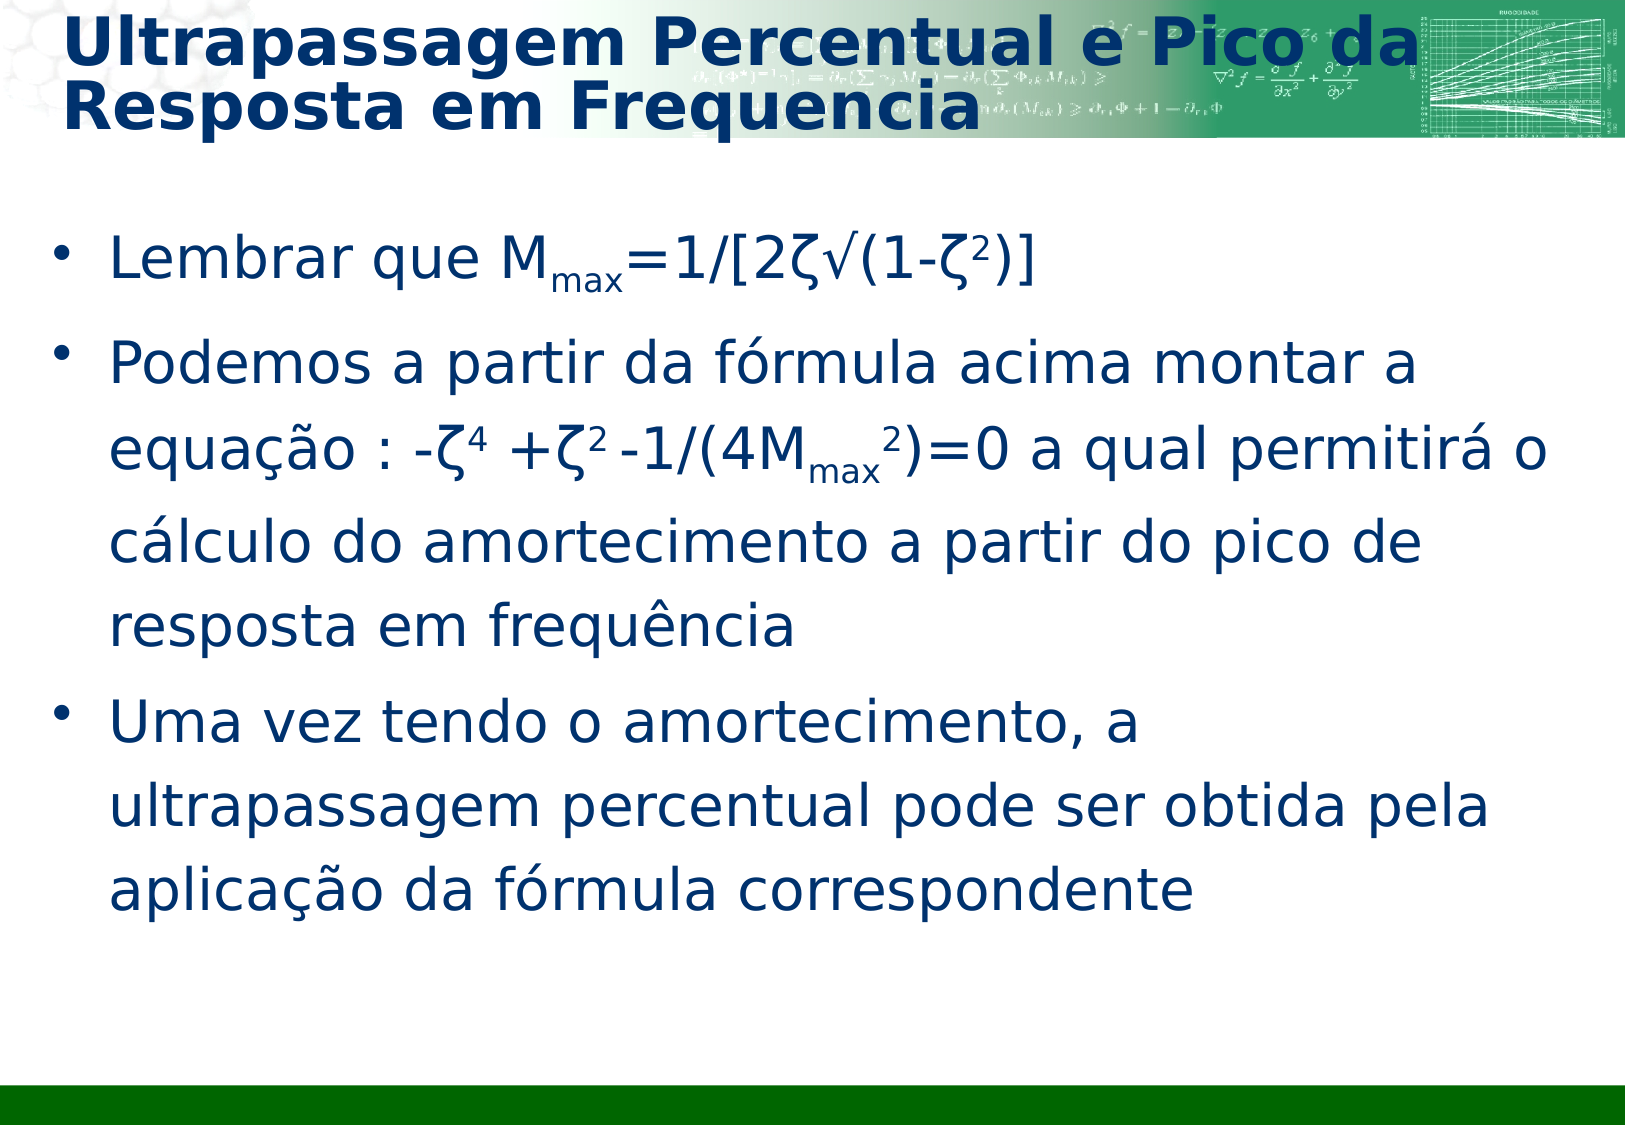

# Ultrapassagem Percentual e Pico da Resposta em Frequencia
Lembrar que Mmax=1/[2ζ√(1-ζ2)]
Podemos a partir da fórmula acima montar a equação : -ζ4 +ζ2 -1/(4Mmax2)=0 a qual permitirá o cálculo do amortecimento a partir do pico de resposta em frequência
Uma vez tendo o amortecimento, a ultrapassagem percentual pode ser obtida pela aplicação da fórmula correspondente